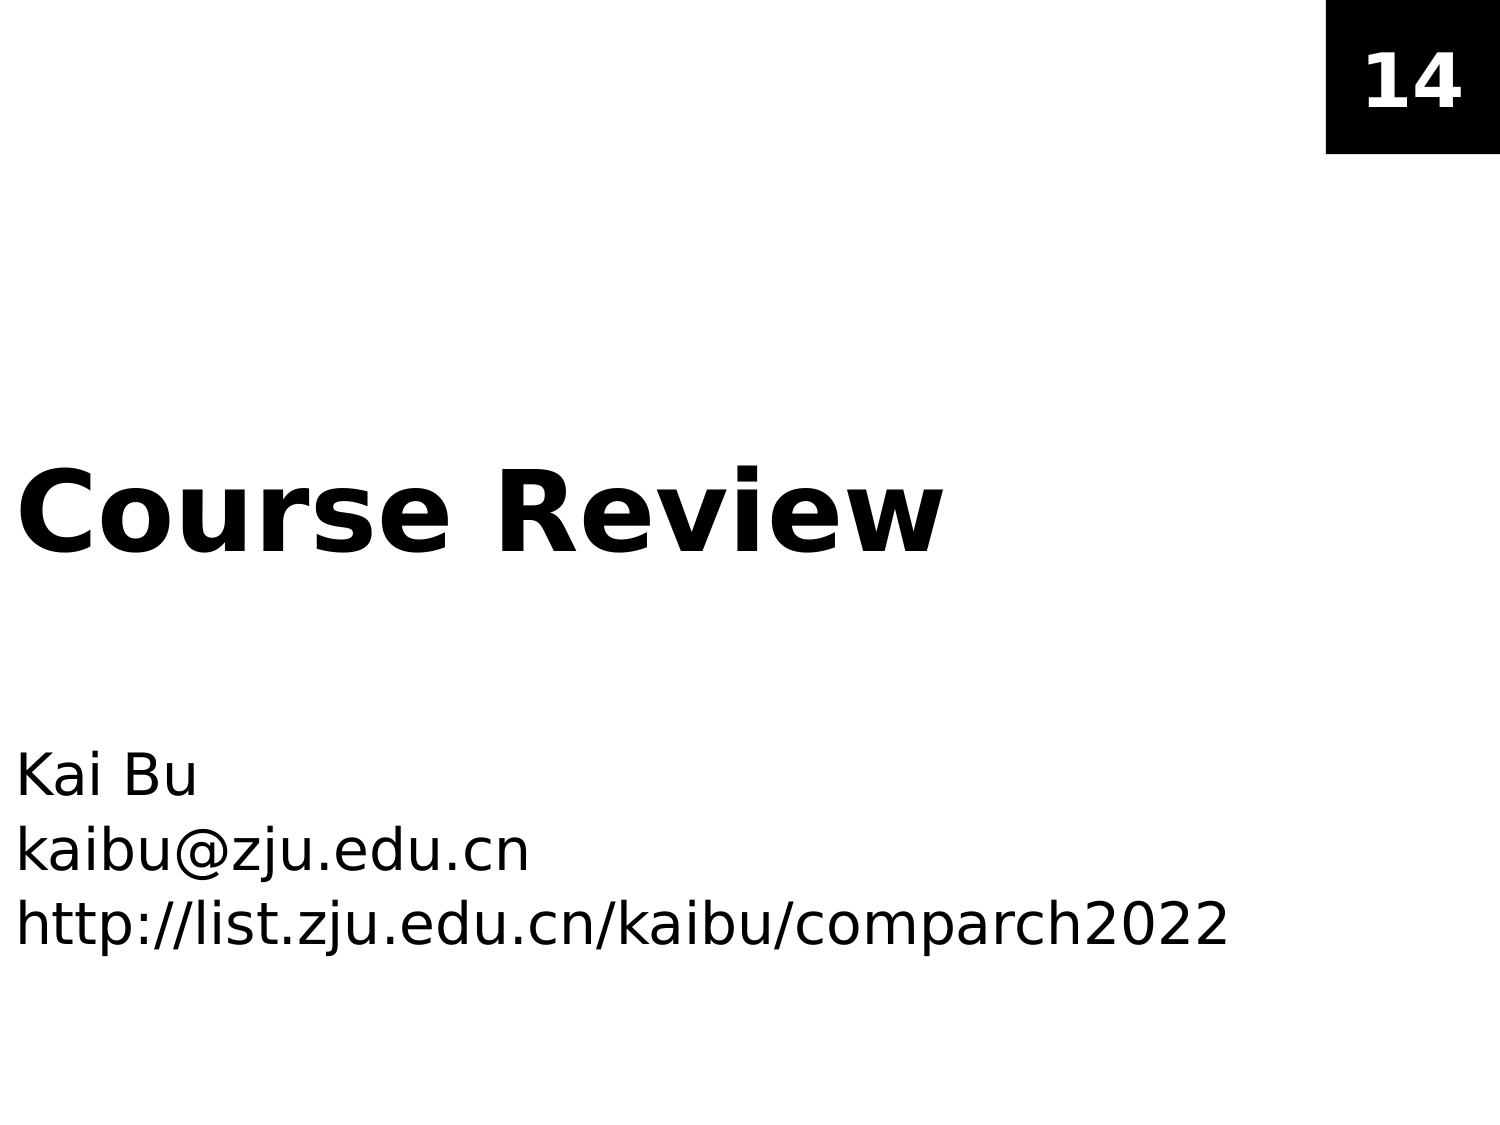

14

# Course Review
Kai Bu
kaibu@zju.edu.cn
http://list.zju.edu.cn/kaibu/comparch2022